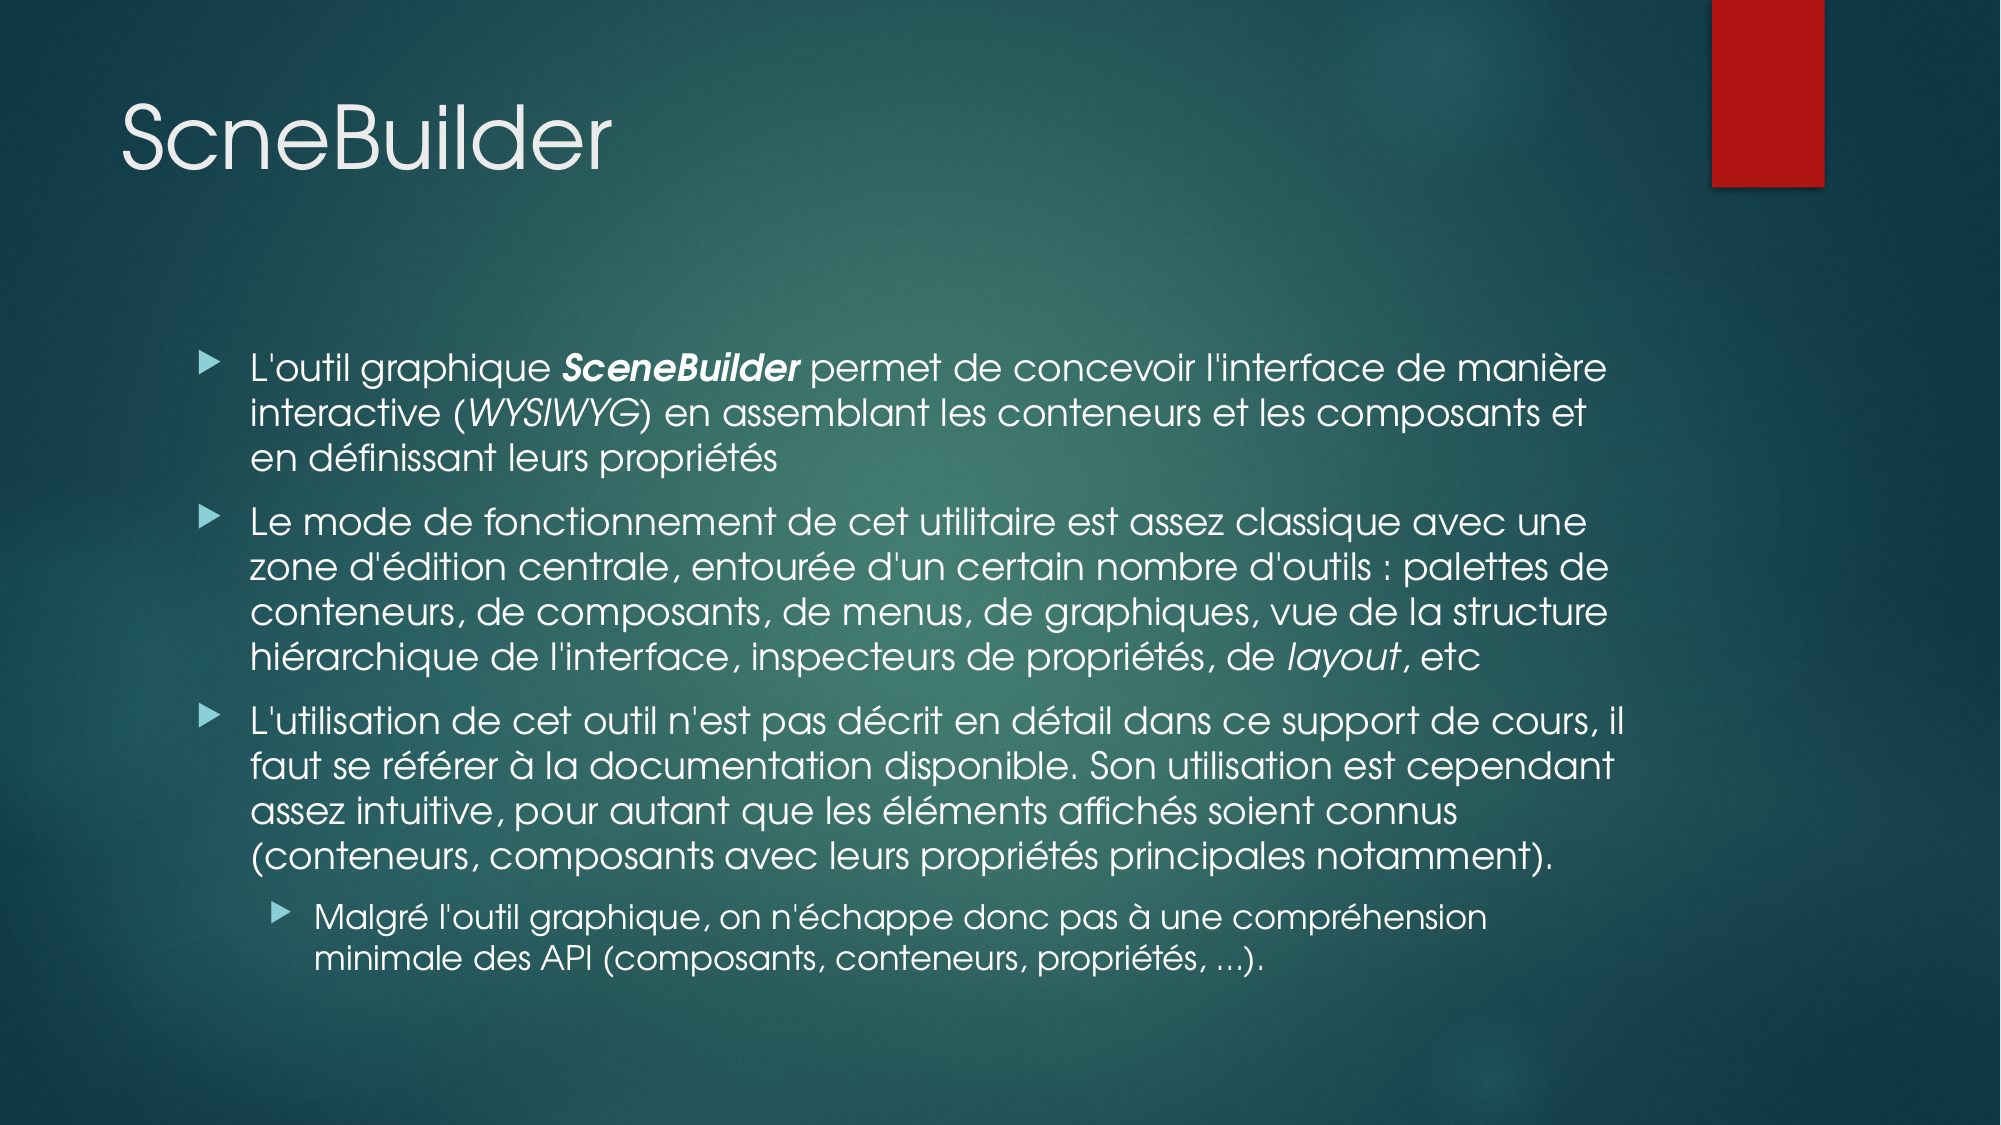

# ScneBuilder
L'outil graphique SceneBuilder permet de concevoir l'interface de manière interactive (WYSIWYG) en assemblant les conteneurs et les composants et en définissant leurs propriétés
Le mode de fonctionnement de cet utilitaire est assez classique avec une zone d'édition centrale, entourée d'un certain nombre d'outils : palettes de conteneurs, de composants, de menus, de graphiques, vue de la structure hiérarchique de l'interface, inspecteurs de propriétés, de layout, etc
L'utilisation de cet outil n'est pas décrit en détail dans ce support de cours, il faut se référer à la documentation disponible. Son utilisation est cependant assez intuitive, pour autant que les éléments affichés soient connus (conteneurs, composants avec leurs propriétés principales notamment).
Malgré l'outil graphique, on n'échappe donc pas à une compréhension minimale des API (composants, conteneurs, propriétés, …).